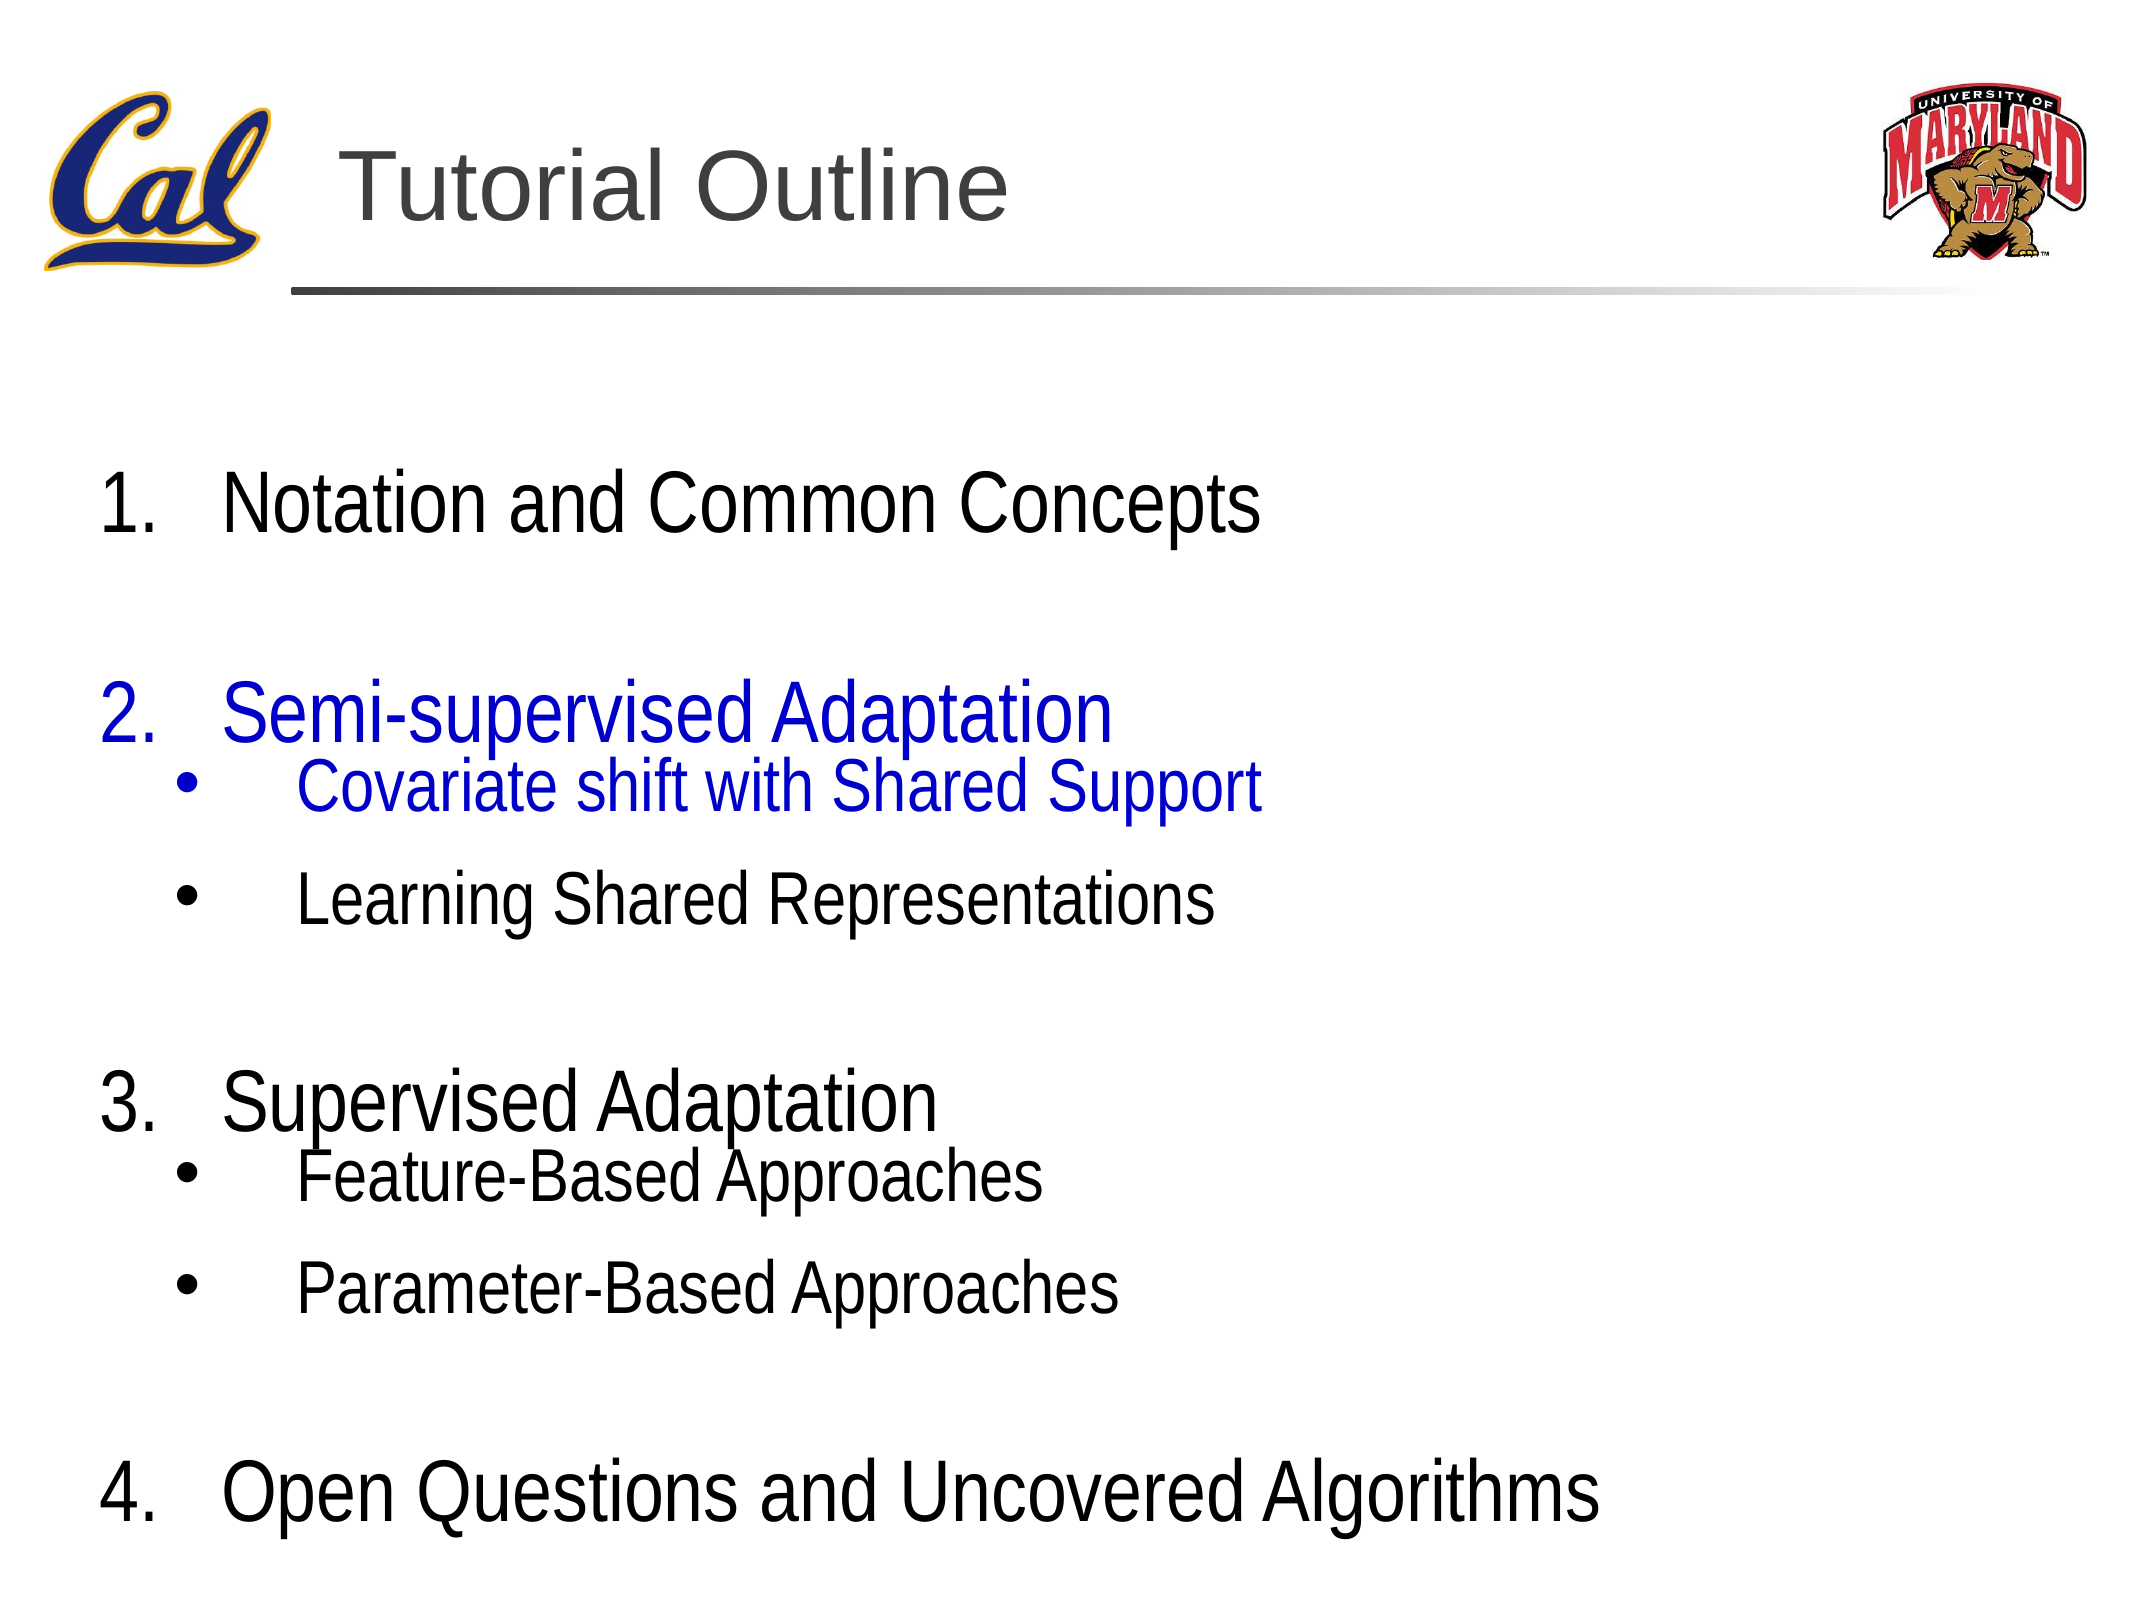

# Tutorial Outline
Notation and Common Concepts
Semi-supervised Adaptation
Covariate shift with Shared Support
Learning Shared Representations
Supervised Adaptation
Feature-Based Approaches
Parameter-Based Approaches
Open Questions and Uncovered Algorithms